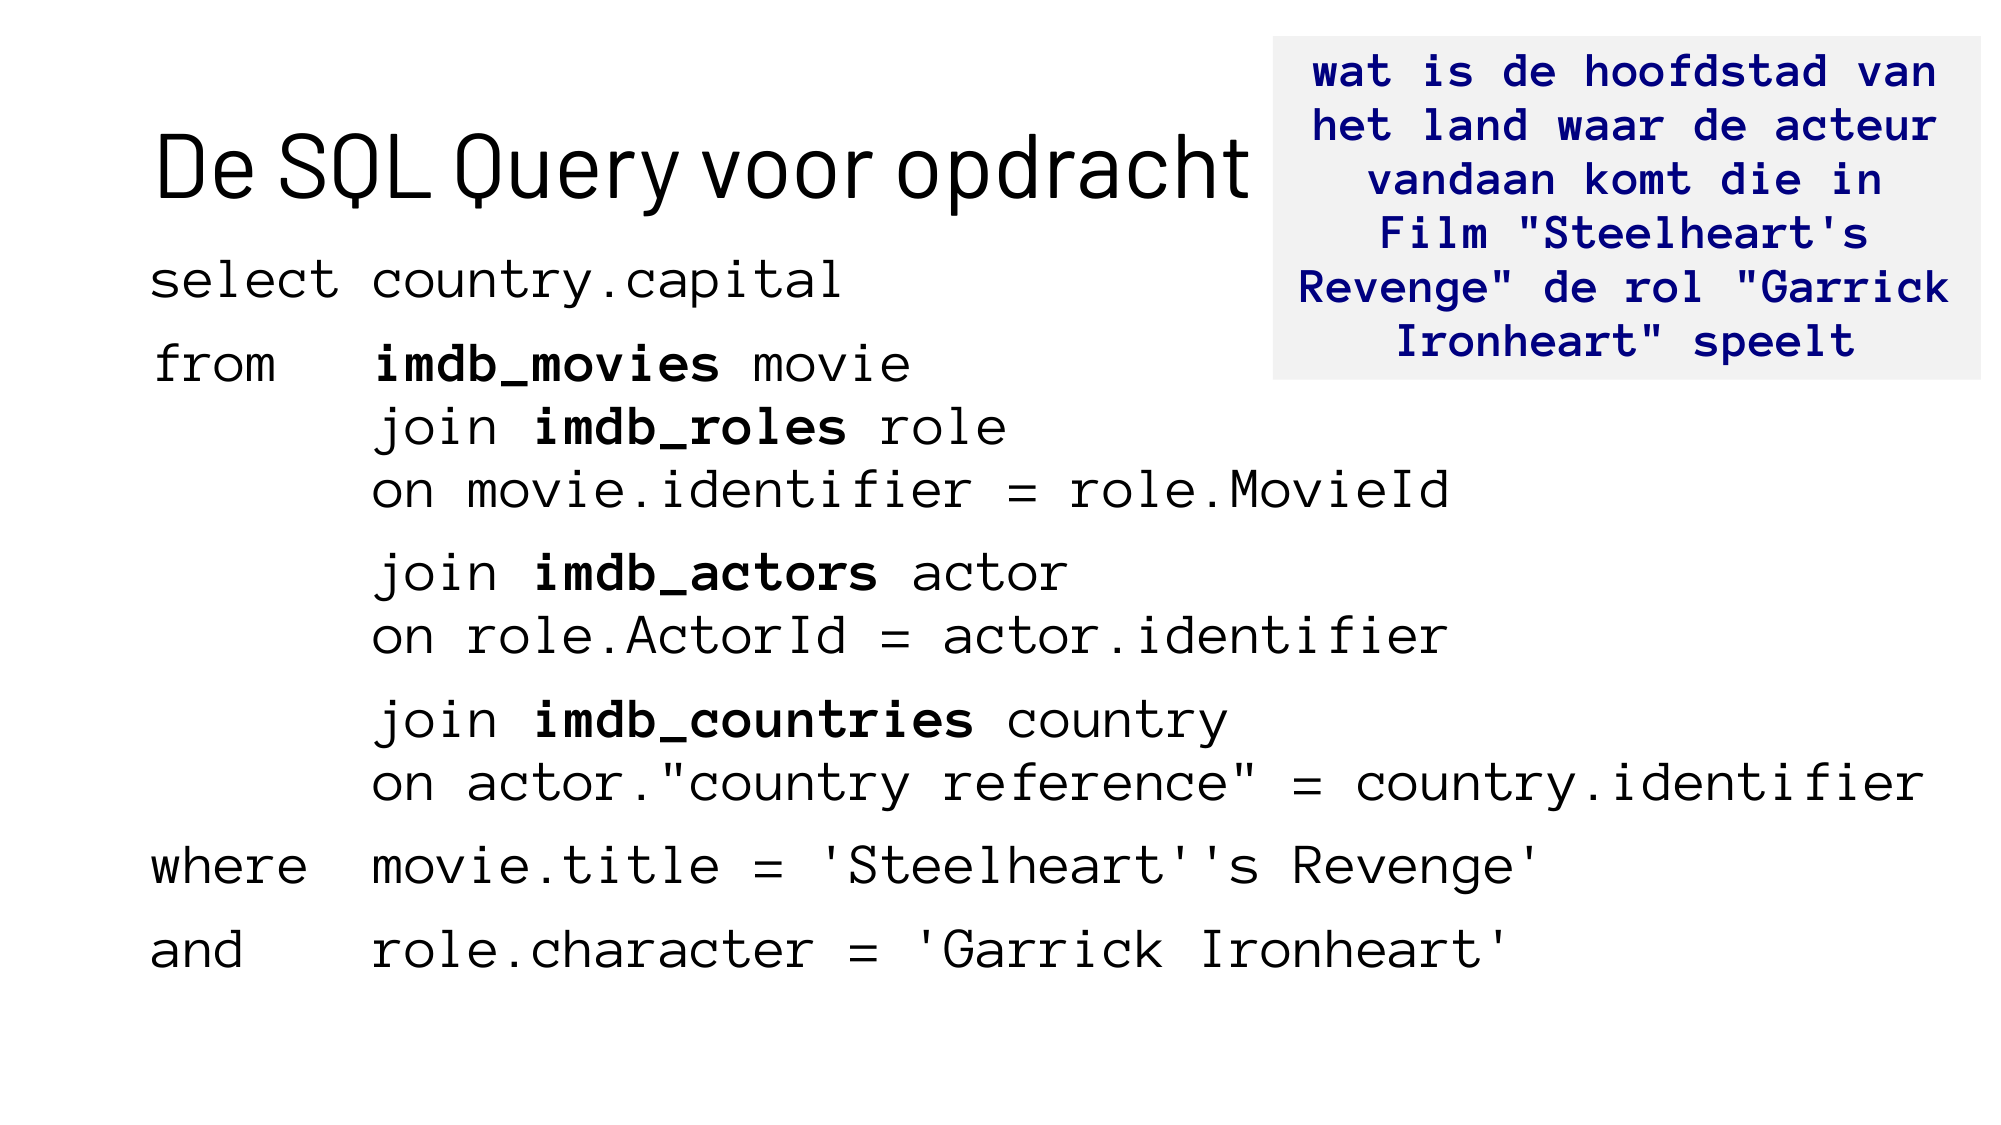

wat is de hoofdstad van het land waar de acteur vandaan komt die in Film "Steelheart's Revenge" de rol "Garrick Ironheart" speelt
# De SQL Query voor opdracht 1
select country.capital
from   imdb_movies movie
       join imdb_roles role
       on movie.identifier = role.MovieId
       join imdb_actors actor
       on role.ActorId = actor.identifier
       join imdb_countries country
       on actor."country reference" = country.identifier
where  movie.title = 'Steelheart''s Revenge'
and    role.character = 'Garrick Ironheart'